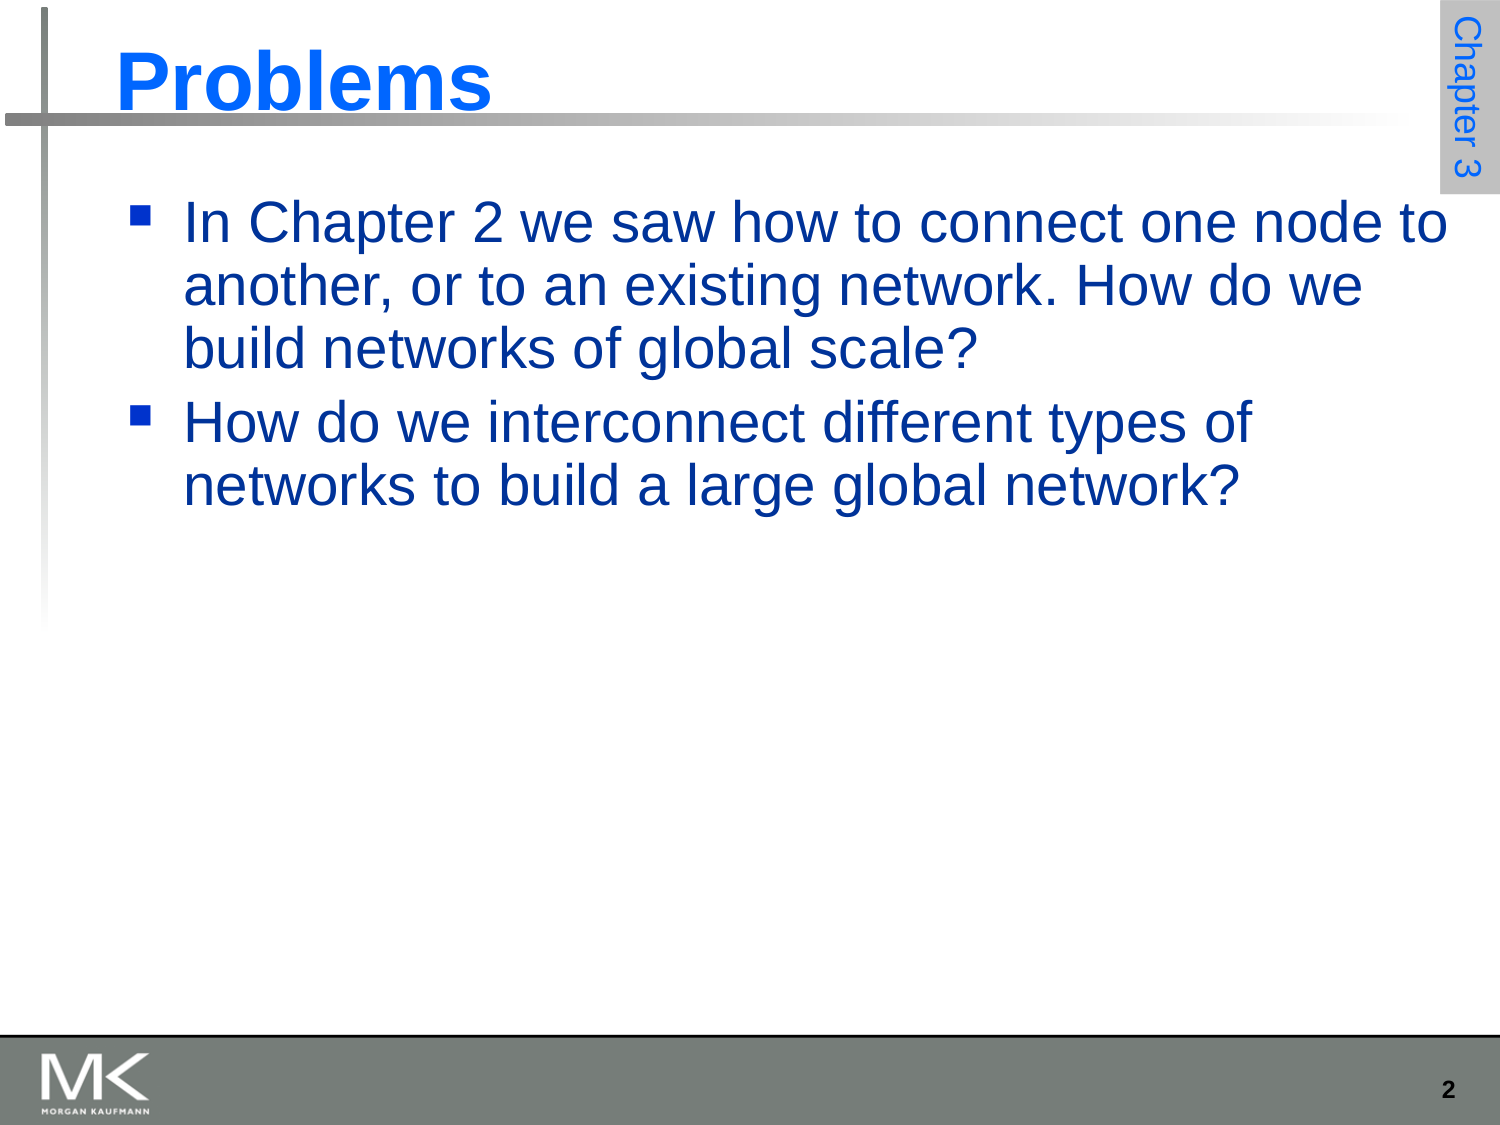

# Problems
In Chapter 2 we saw how to connect one node to another, or to an existing network. How do we build networks of global scale?
How do we interconnect different types of networks to build a large global network?